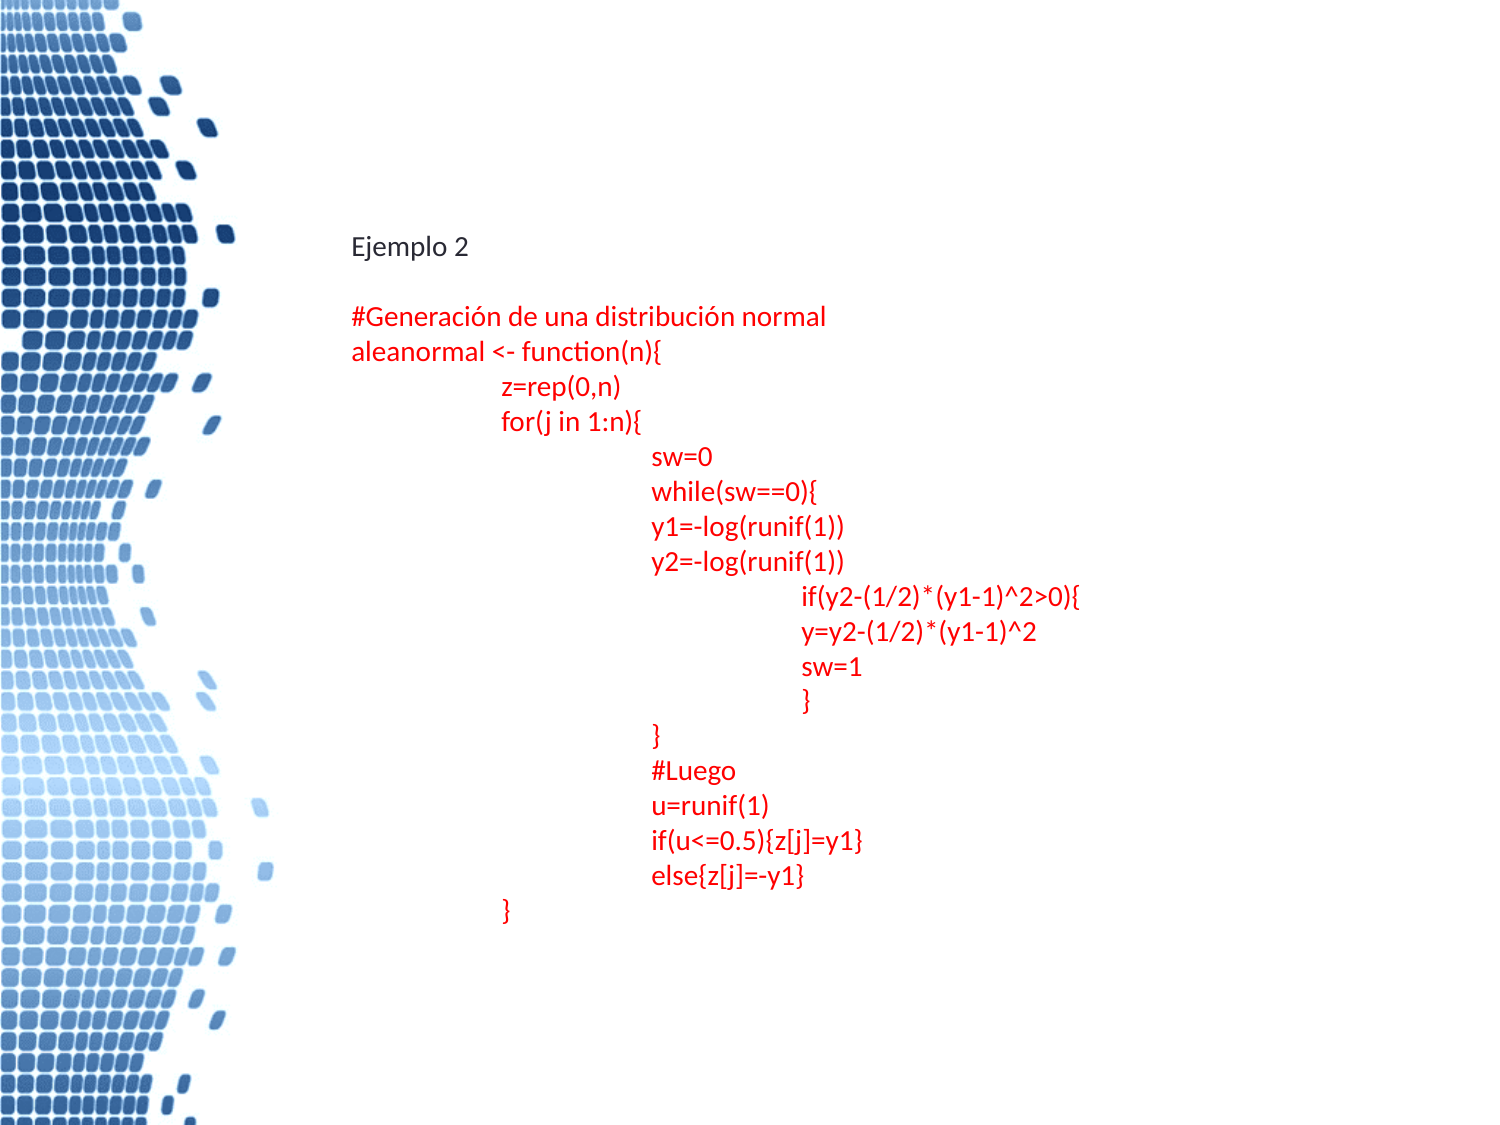

Ejemplo 2

#Generación de una distribución normal
aleanormal <- function(n){
	z=rep(0,n)
	for(j in 1:n){
		sw=0
		while(sw==0){
		y1=-log(runif(1))
		y2=-log(runif(1))
			if(y2-(1/2)*(y1-1)^2>0){
			y=y2-(1/2)*(y1-1)^2
			sw=1
			}
		}
		#Luego
		u=runif(1)
		if(u<=0.5){z[j]=y1}
		else{z[j]=-y1}
	}